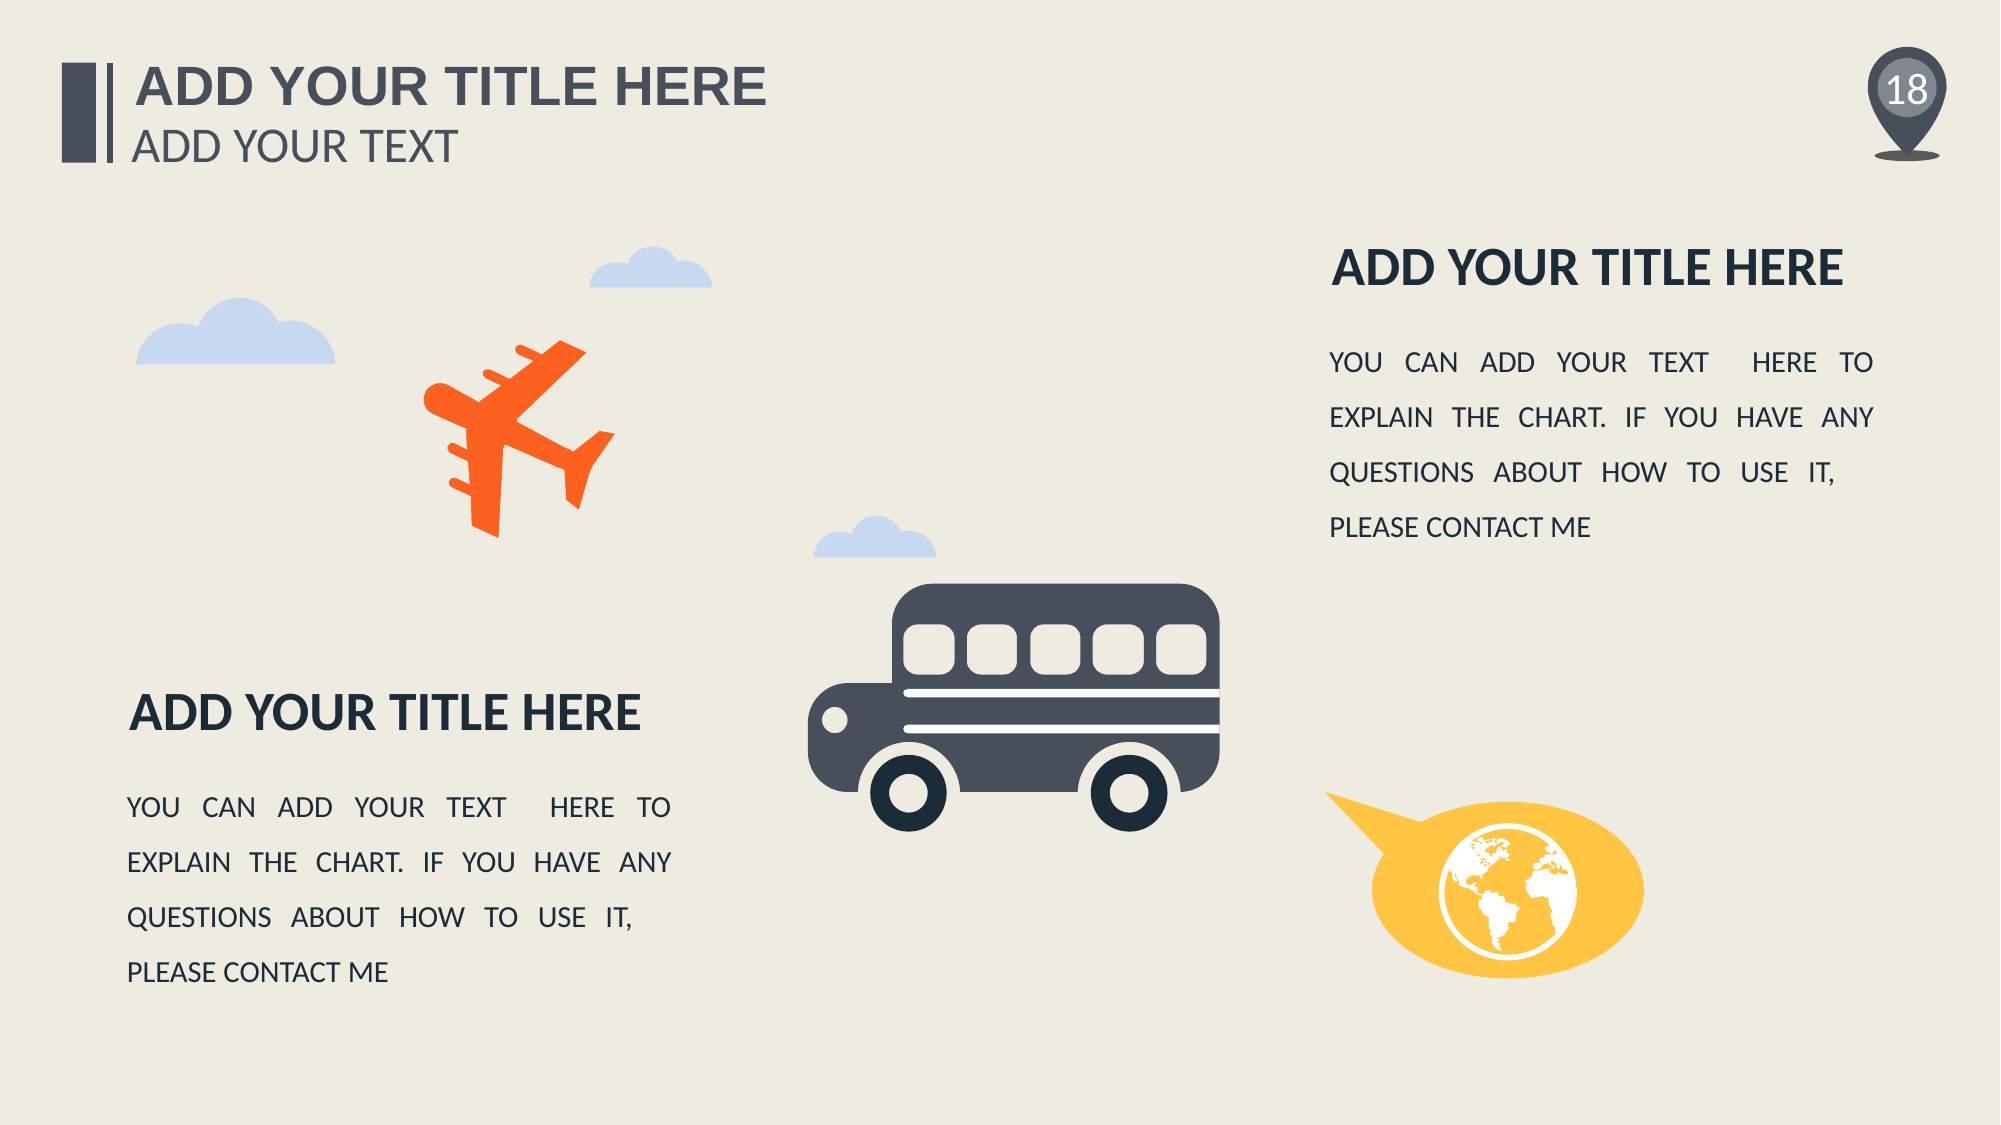

ADD YOUR TITLE HERE
18

ADD YOUR TEXT
ADD YOUR TITLE HERE

YOU CAN ADD YOUR TEXT  HERE TO EXPLAIN THE CHART. IF YOU HAVE ANY QUESTIONS ABOUT HOW TO USE IT,   PLEASE CONTACT ME

ADD YOUR TITLE HERE

YOU CAN ADD YOUR TEXT  HERE TO EXPLAIN THE CHART. IF YOU HAVE ANY QUESTIONS ABOUT HOW TO USE IT,   PLEASE CONTACT ME